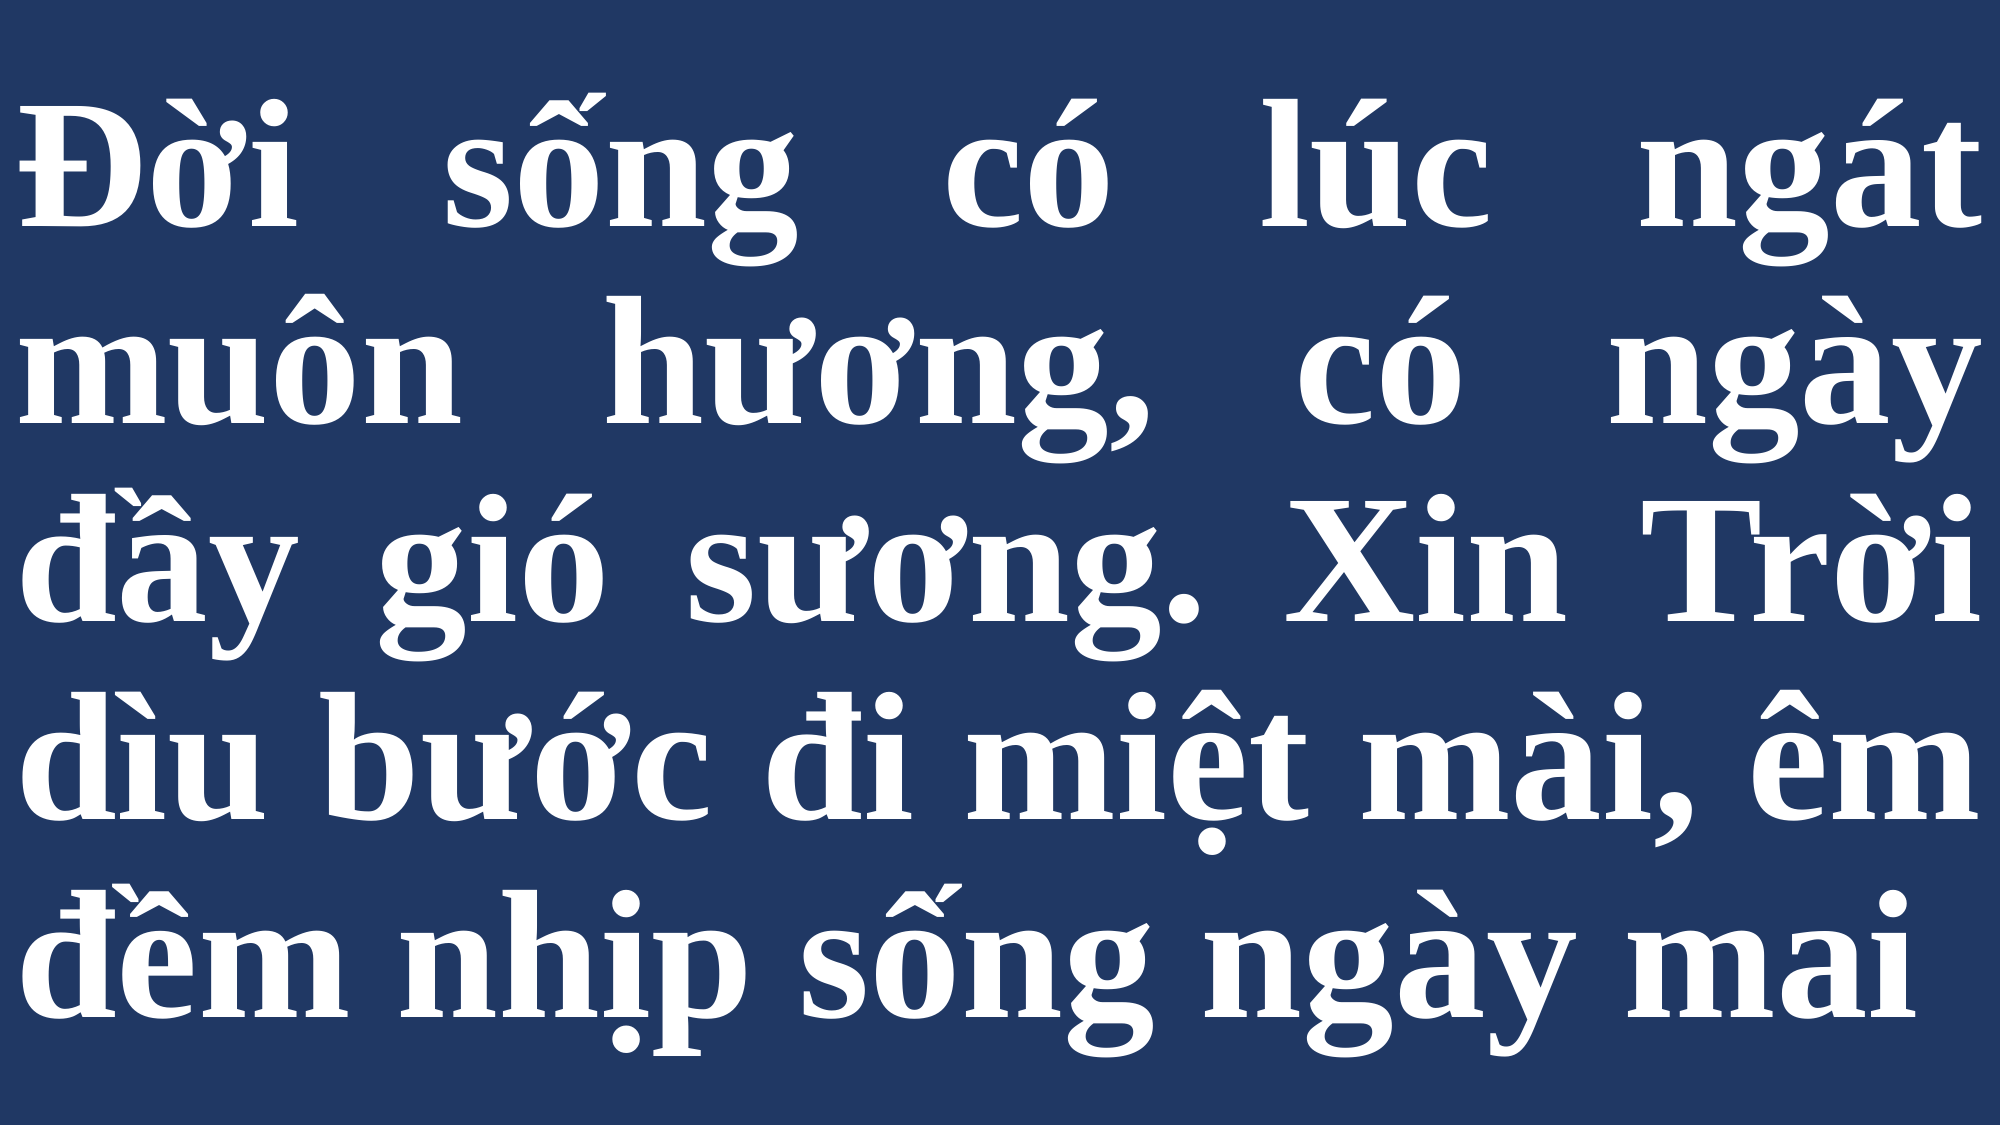

# Đời sống có lúc ngát muôn hương, có ngày đầy gió sương. Xin Trời dìu bước đi miệt mài, êm đềm nhịp sống ngày mai